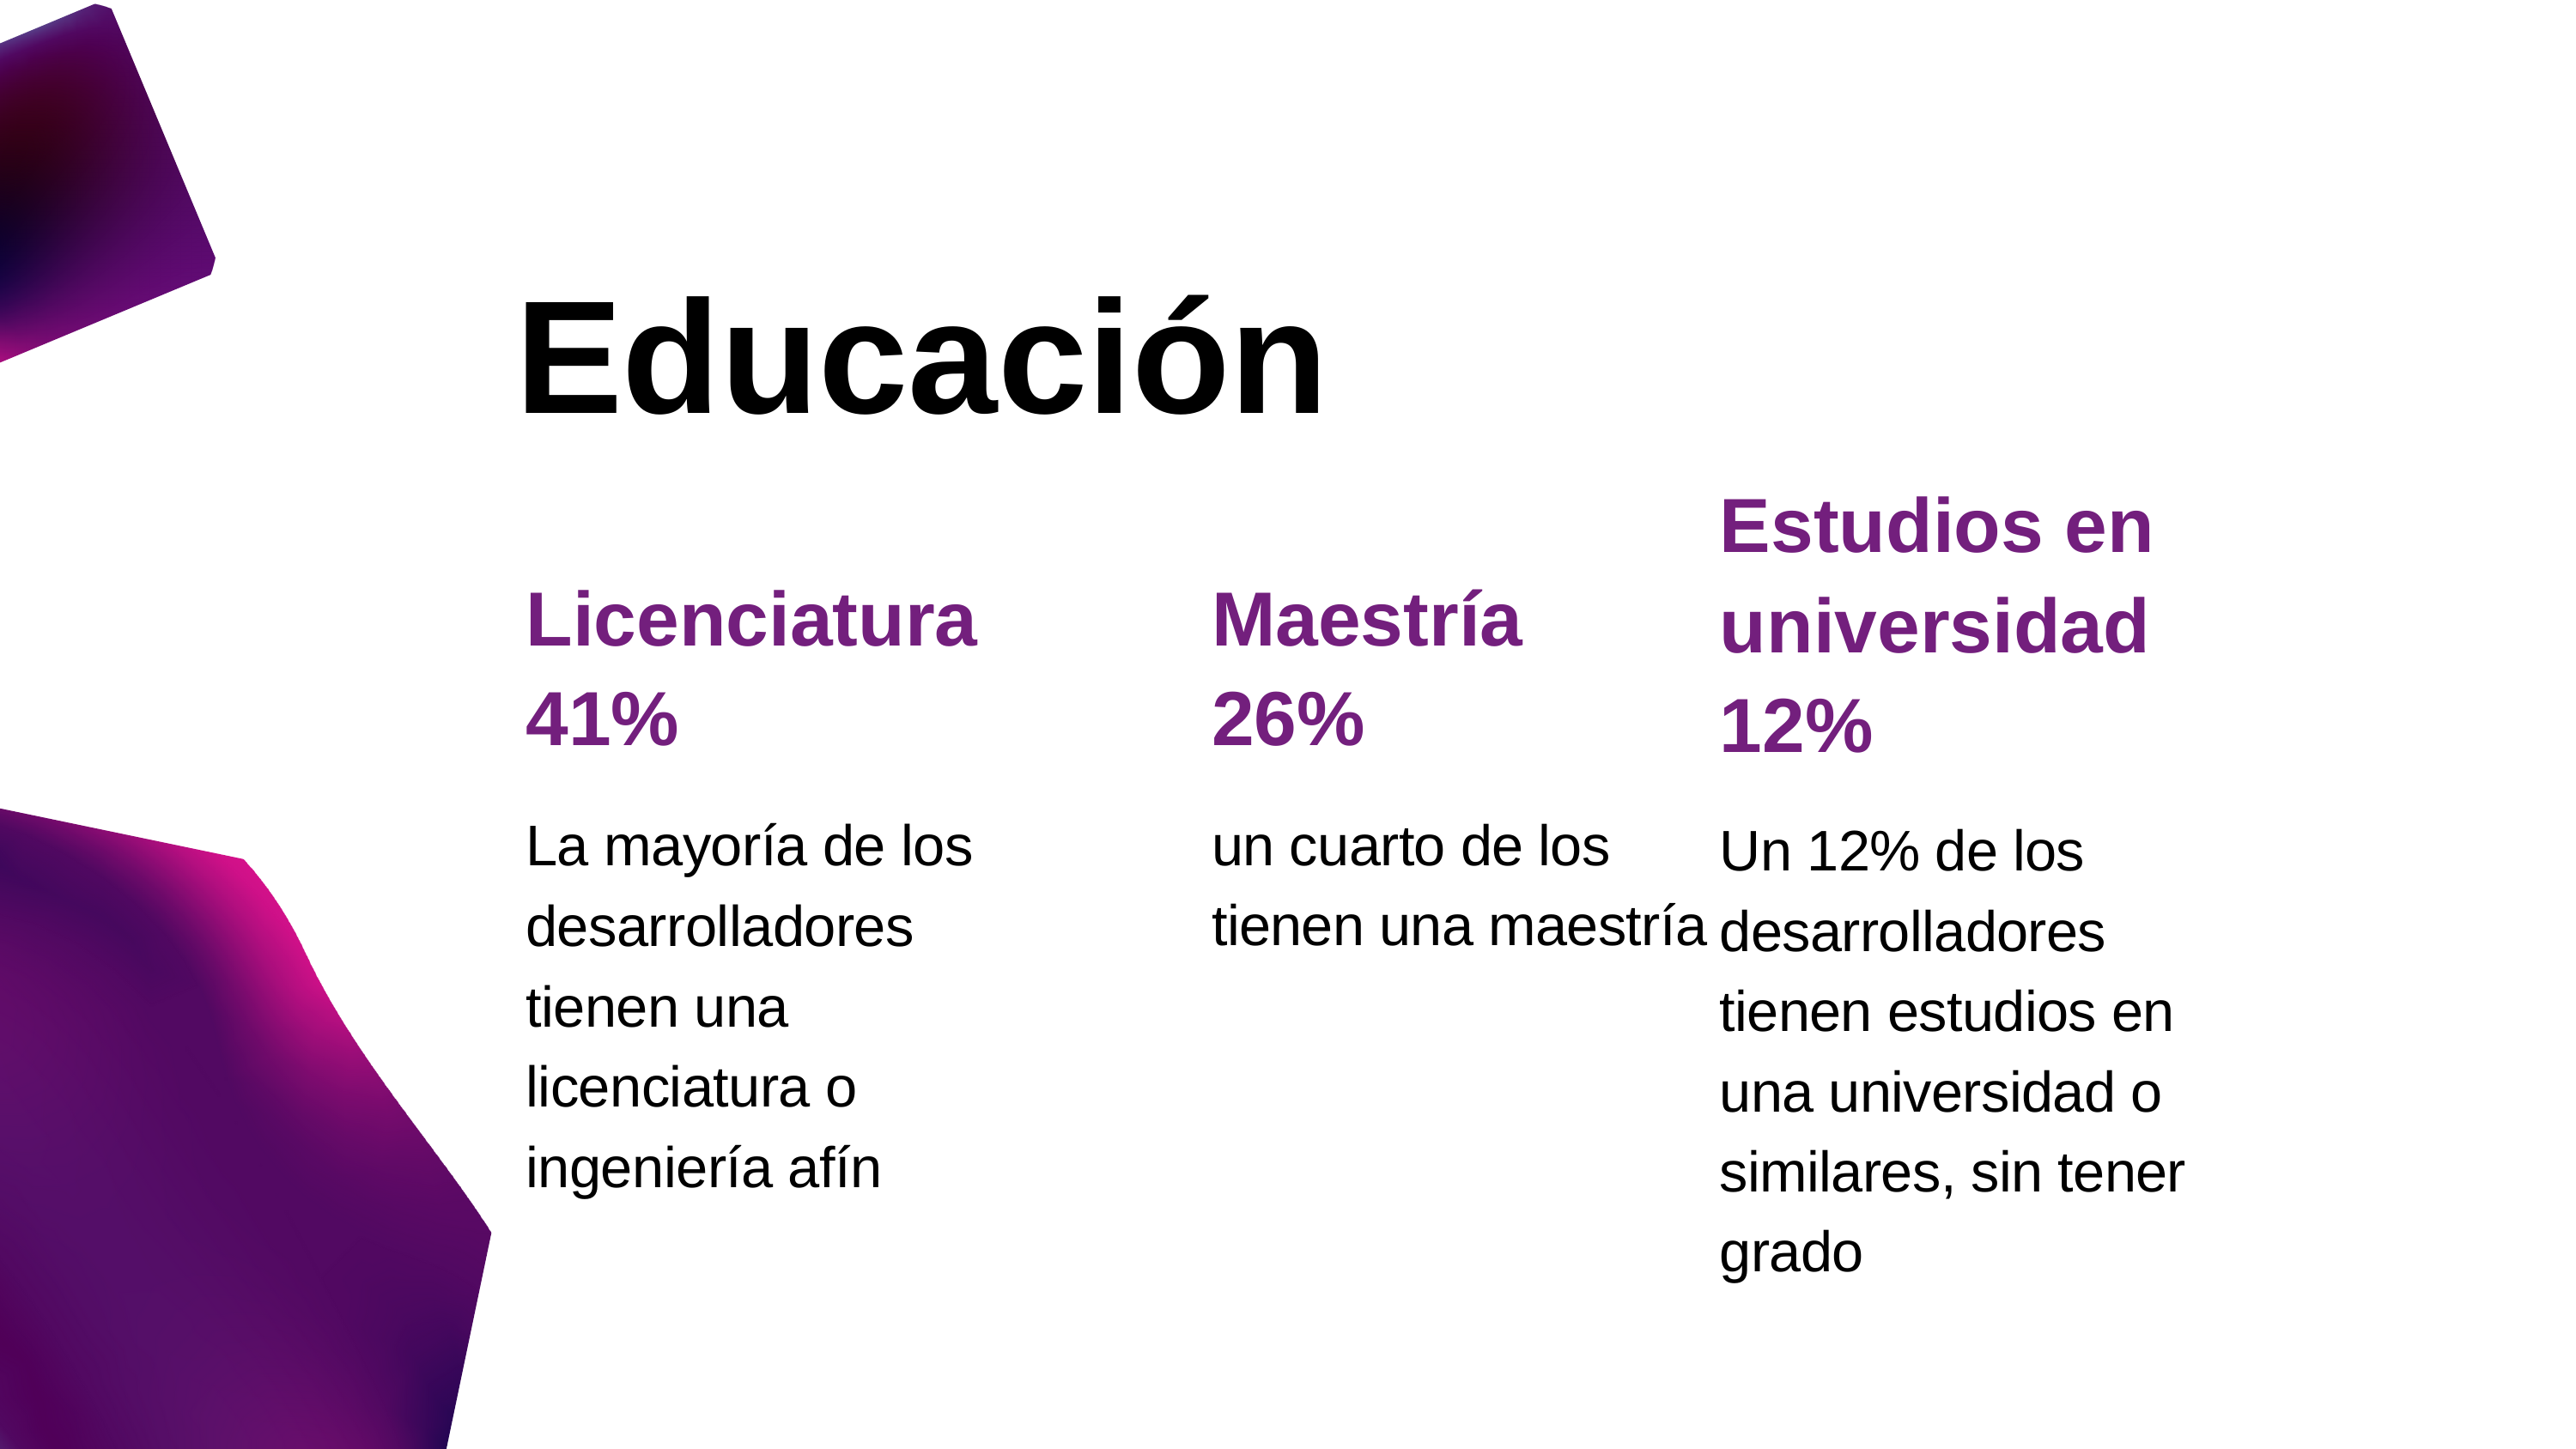

Educación
Estudios en universidad
12%
Un 12% de los desarrolladores tienen estudios en una universidad o similares, sin tener grado
Licenciatura
41%
La mayoría de los desarrolladores tienen una licenciatura o ingeniería afín
Maestría
26%
un cuarto de los  tienen una maestría